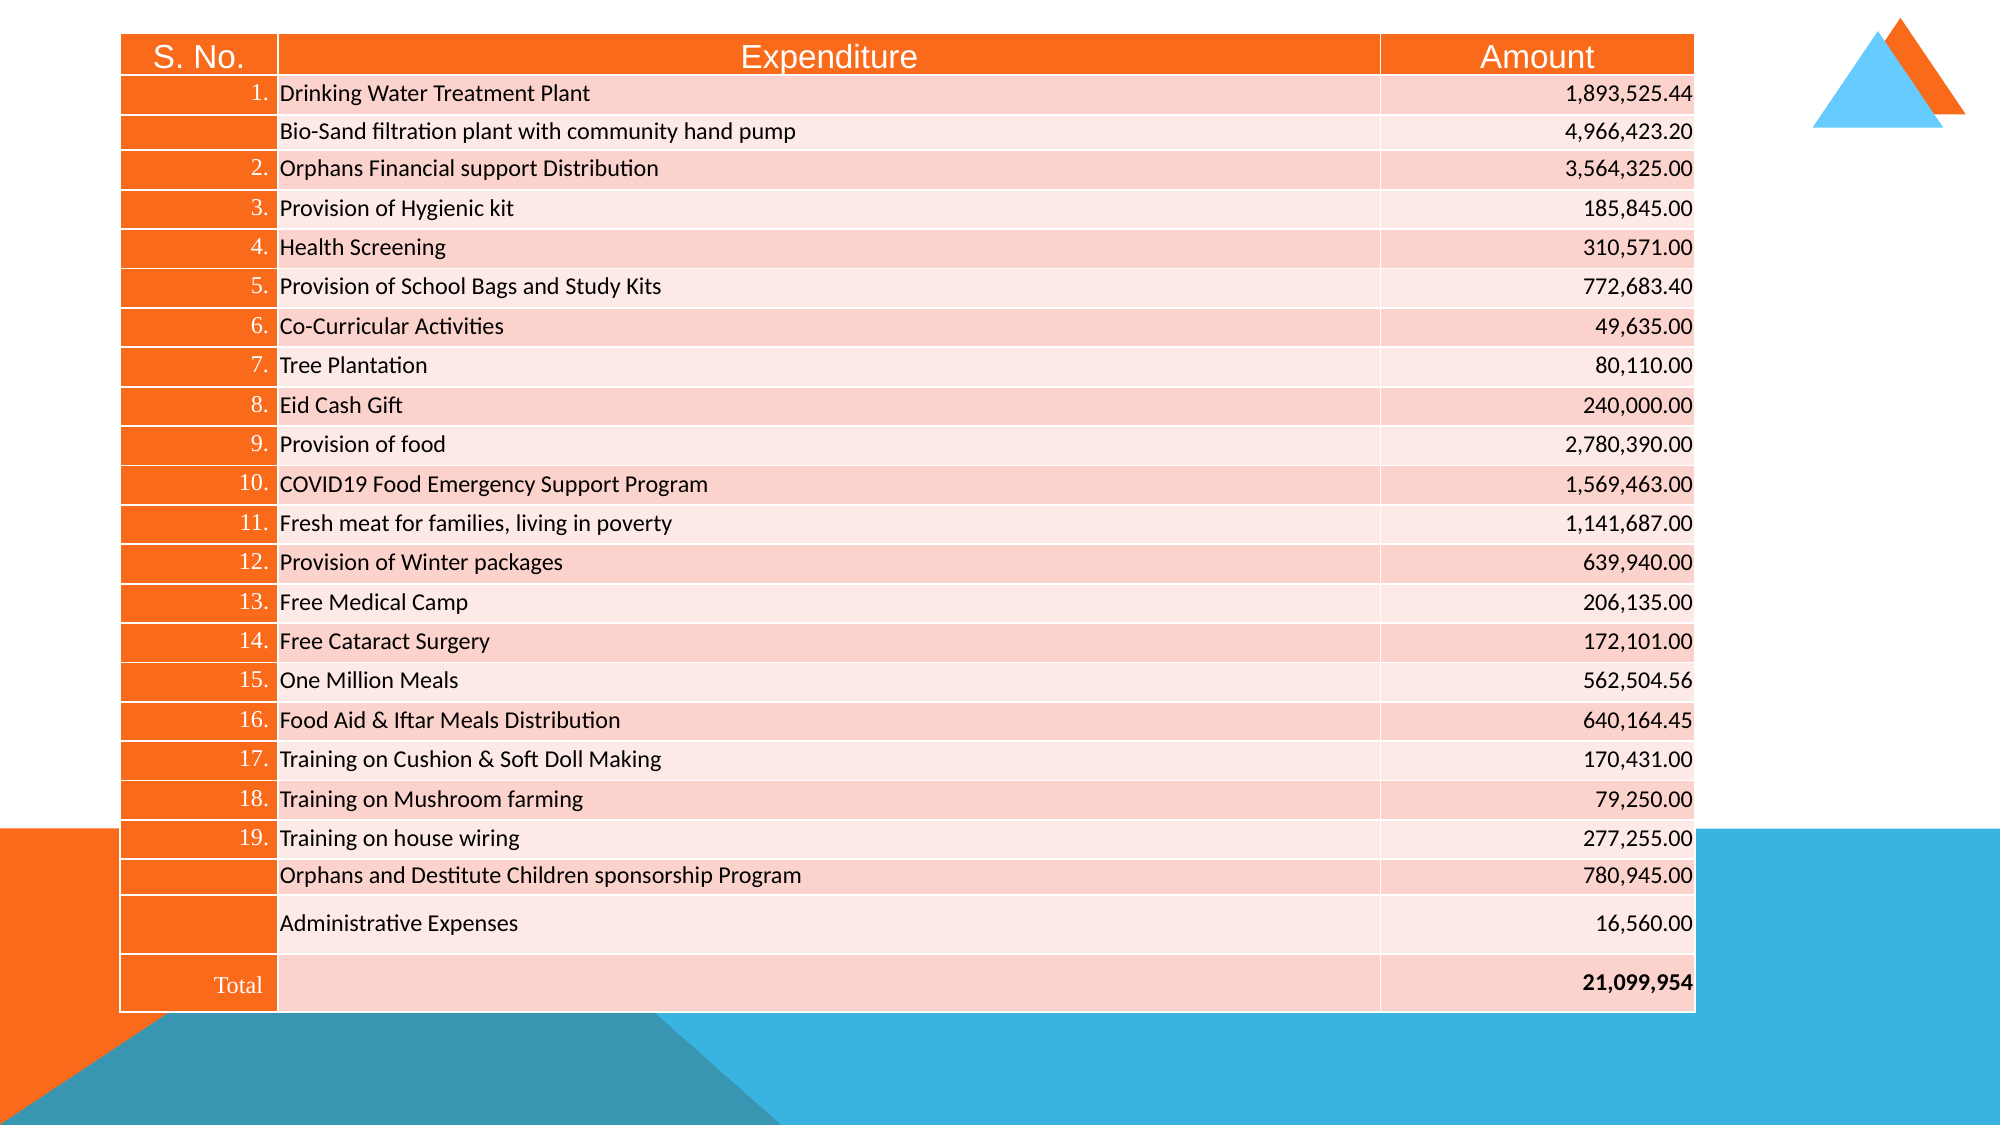

| S. No. | Expenditure | Amount |
| --- | --- | --- |
| 1. | Drinking Water Treatment Plant | 1,893,525.44 |
|  | Bio-Sand filtration plant with community hand pump | 4,966,423.20 |
| 2. | Orphans Financial support Distribution | 3,564,325.00 |
| 3. | Provision of Hygienic kit | 185,845.00 |
| 4. | Health Screening | 310,571.00 |
| 5. | Provision of School Bags and Study Kits | 772,683.40 |
| 6. | Co-Curricular Activities | 49,635.00 |
| 7. | Tree Plantation | 80,110.00 |
| 8. | Eid Cash Gift | 240,000.00 |
| 9. | Provision of food | 2,780,390.00 |
| 10. | COVID19 Food Emergency Support Program | 1,569,463.00 |
| 11. | Fresh meat for families, living in poverty | 1,141,687.00 |
| 12. | Provision of Winter packages | 639,940.00 |
| 13. | Free Medical Camp | 206,135.00 |
| 14. | Free Cataract Surgery | 172,101.00 |
| 15. | One Million Meals | 562,504.56 |
| 16. | Food Aid & Iftar Meals Distribution | 640,164.45 |
| 17. | Training on Cushion & Soft Doll Making | 170,431.00 |
| 18. | Training on Mushroom farming | 79,250.00 |
| 19. | Training on house wiring | 277,255.00 |
|  | Orphans and Destitute Children sponsorship Program | 780,945.00 |
|  | Administrative Expenses | 16,560.00 |
| Total |  | 21,099,954 |